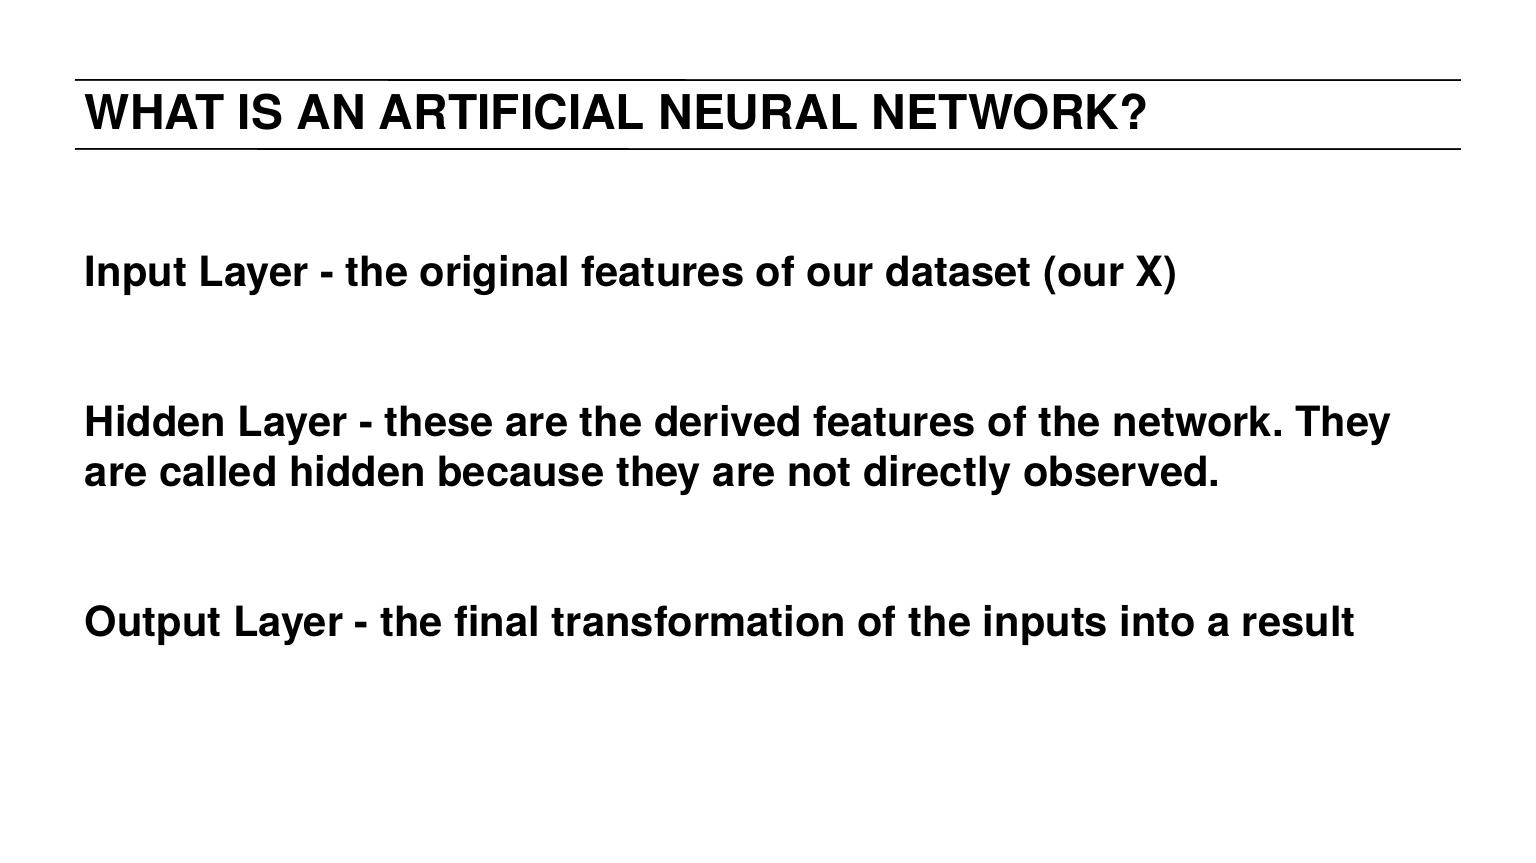

# WHAT IS AN ARTIFICIAL NEURAL NETWORK?
15

Input Layer - the original features of our dataset (our X)

Hidden Layer - these are the derived features of the network. They are called hidden because they are not directly observed.

Output Layer - the final transformation of the inputs into a result